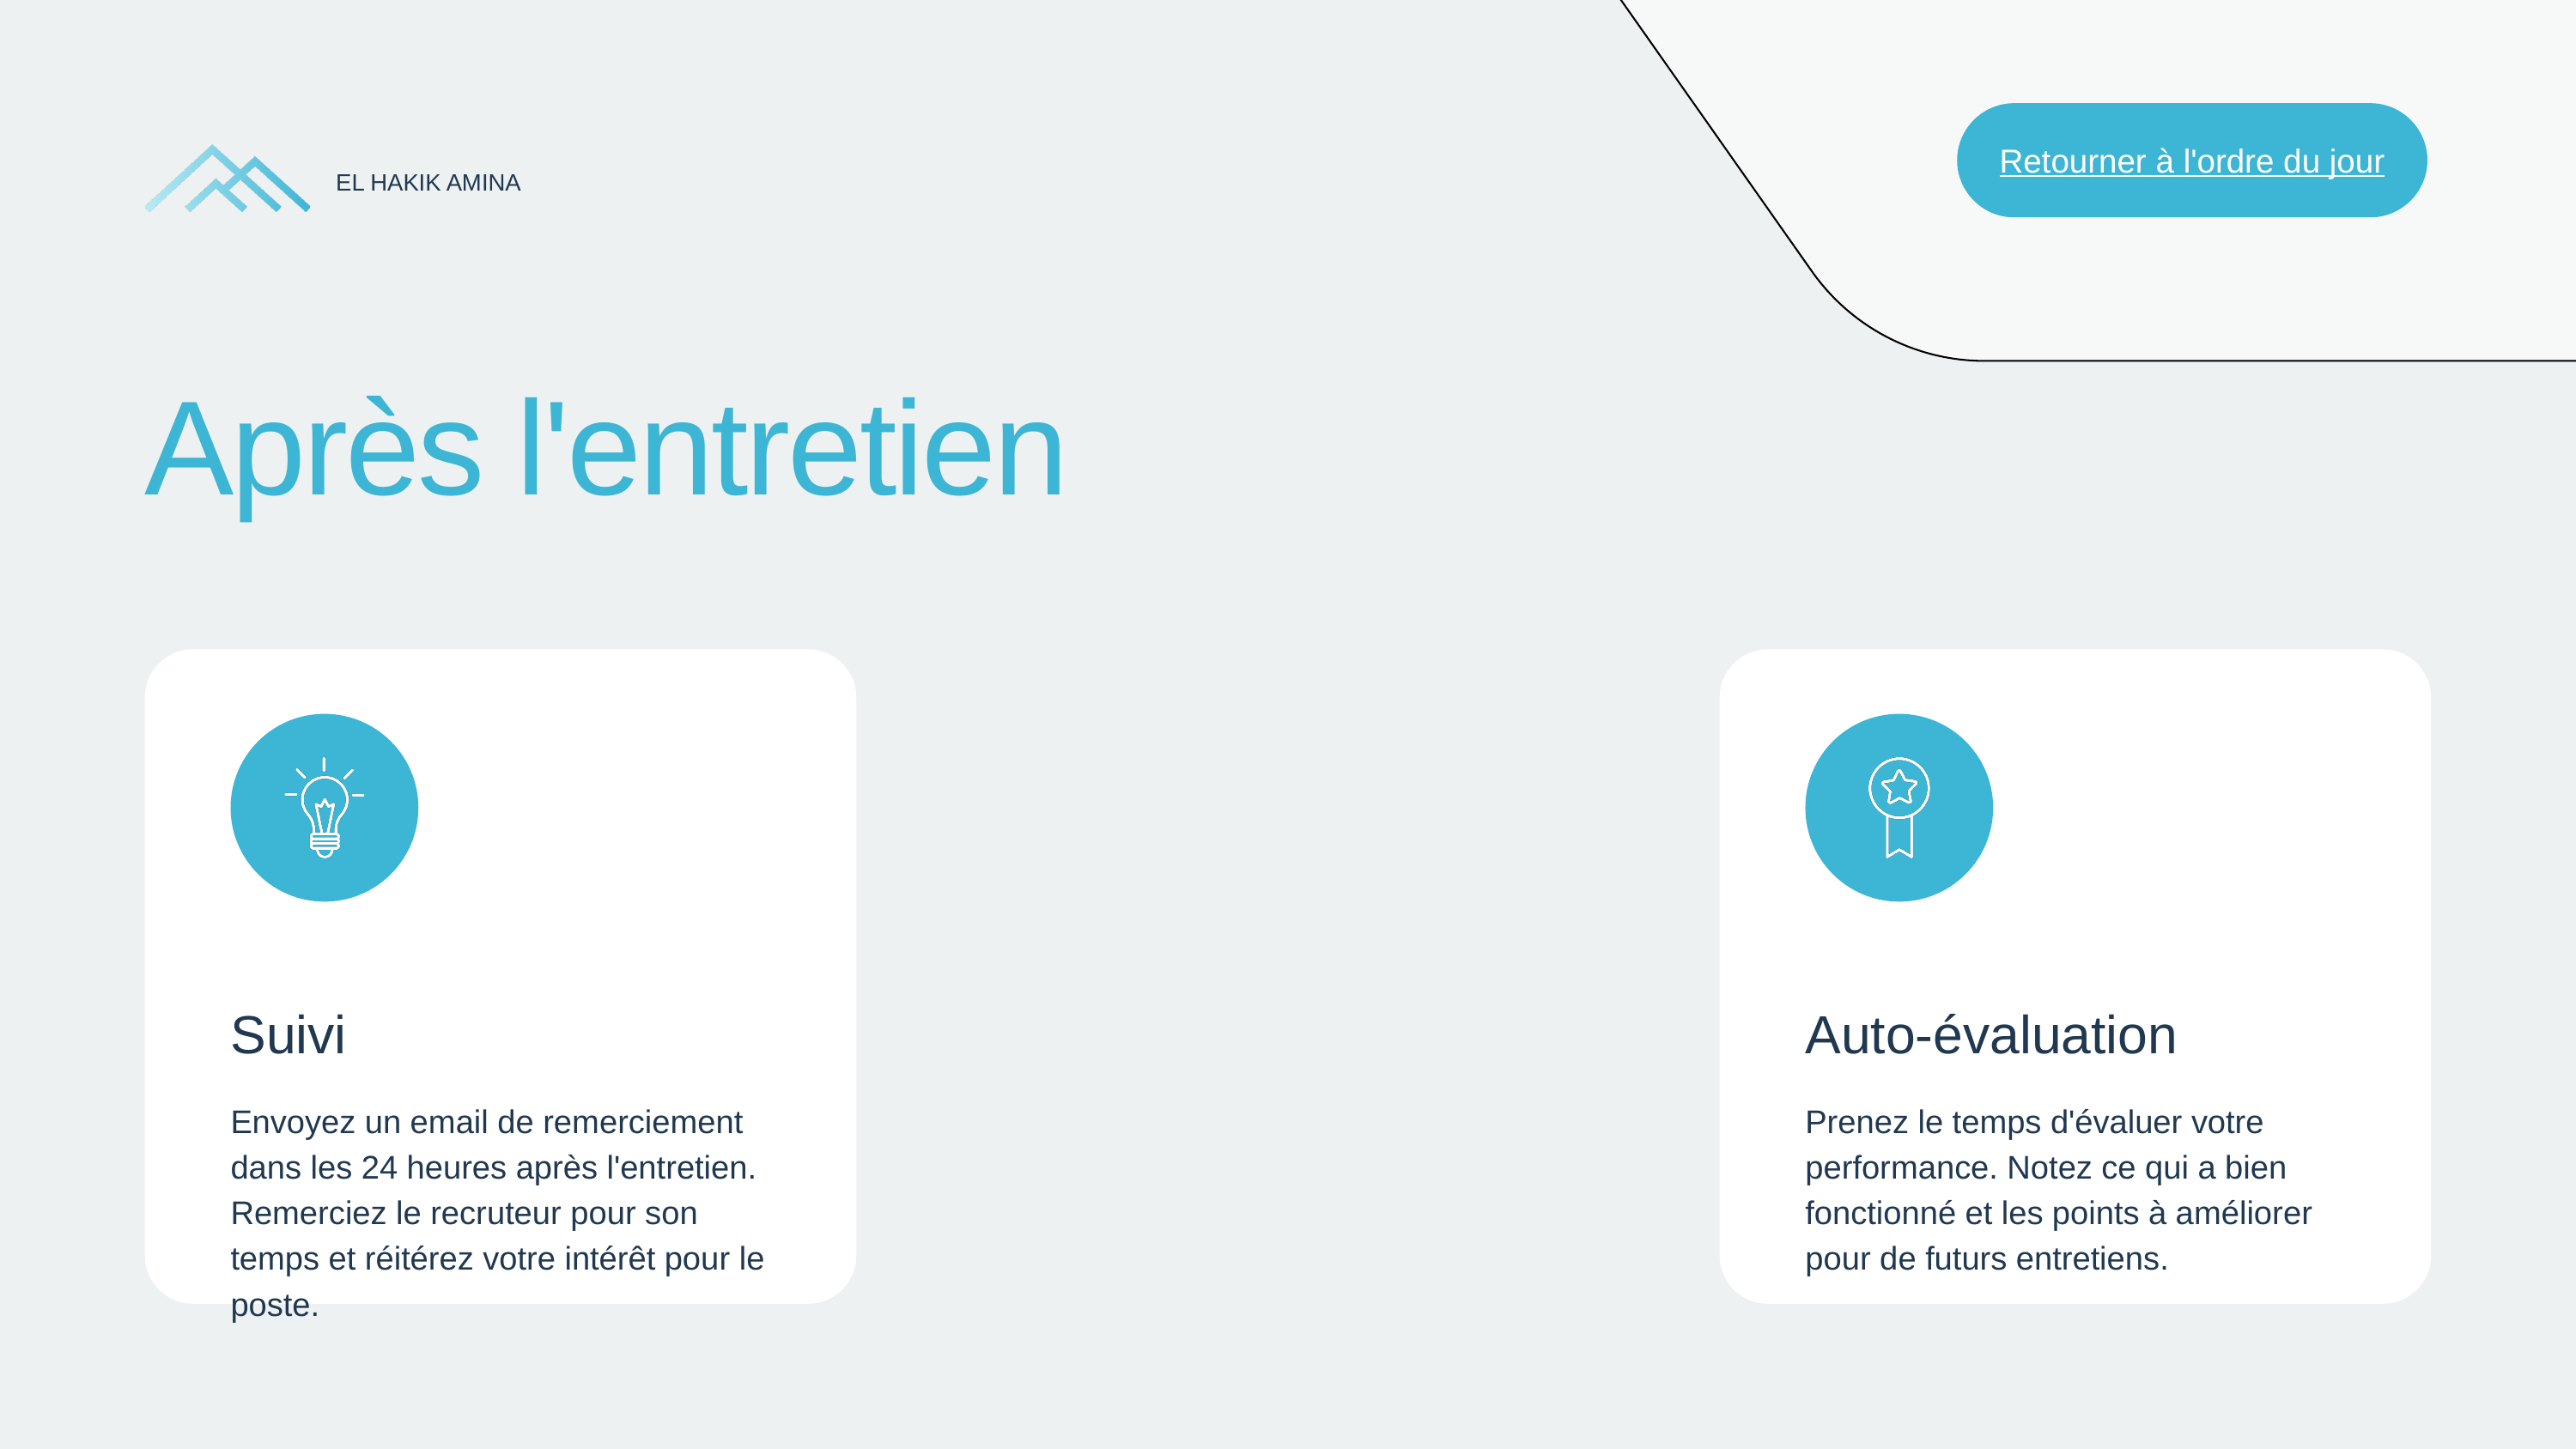

Retourner à l'ordre du jour

EL HAKIK AMINA
Après l'entretien

Suivi
Envoyez un email de remerciement dans les 24 heures après l'entretien. Remerciez le recruteur pour son temps et réitérez votre intérêt pour le poste.
Auto-évaluation
Prenez le temps d'évaluer votre performance. Notez ce qui a bien fonctionné et les points à améliorer pour de futurs entretiens.